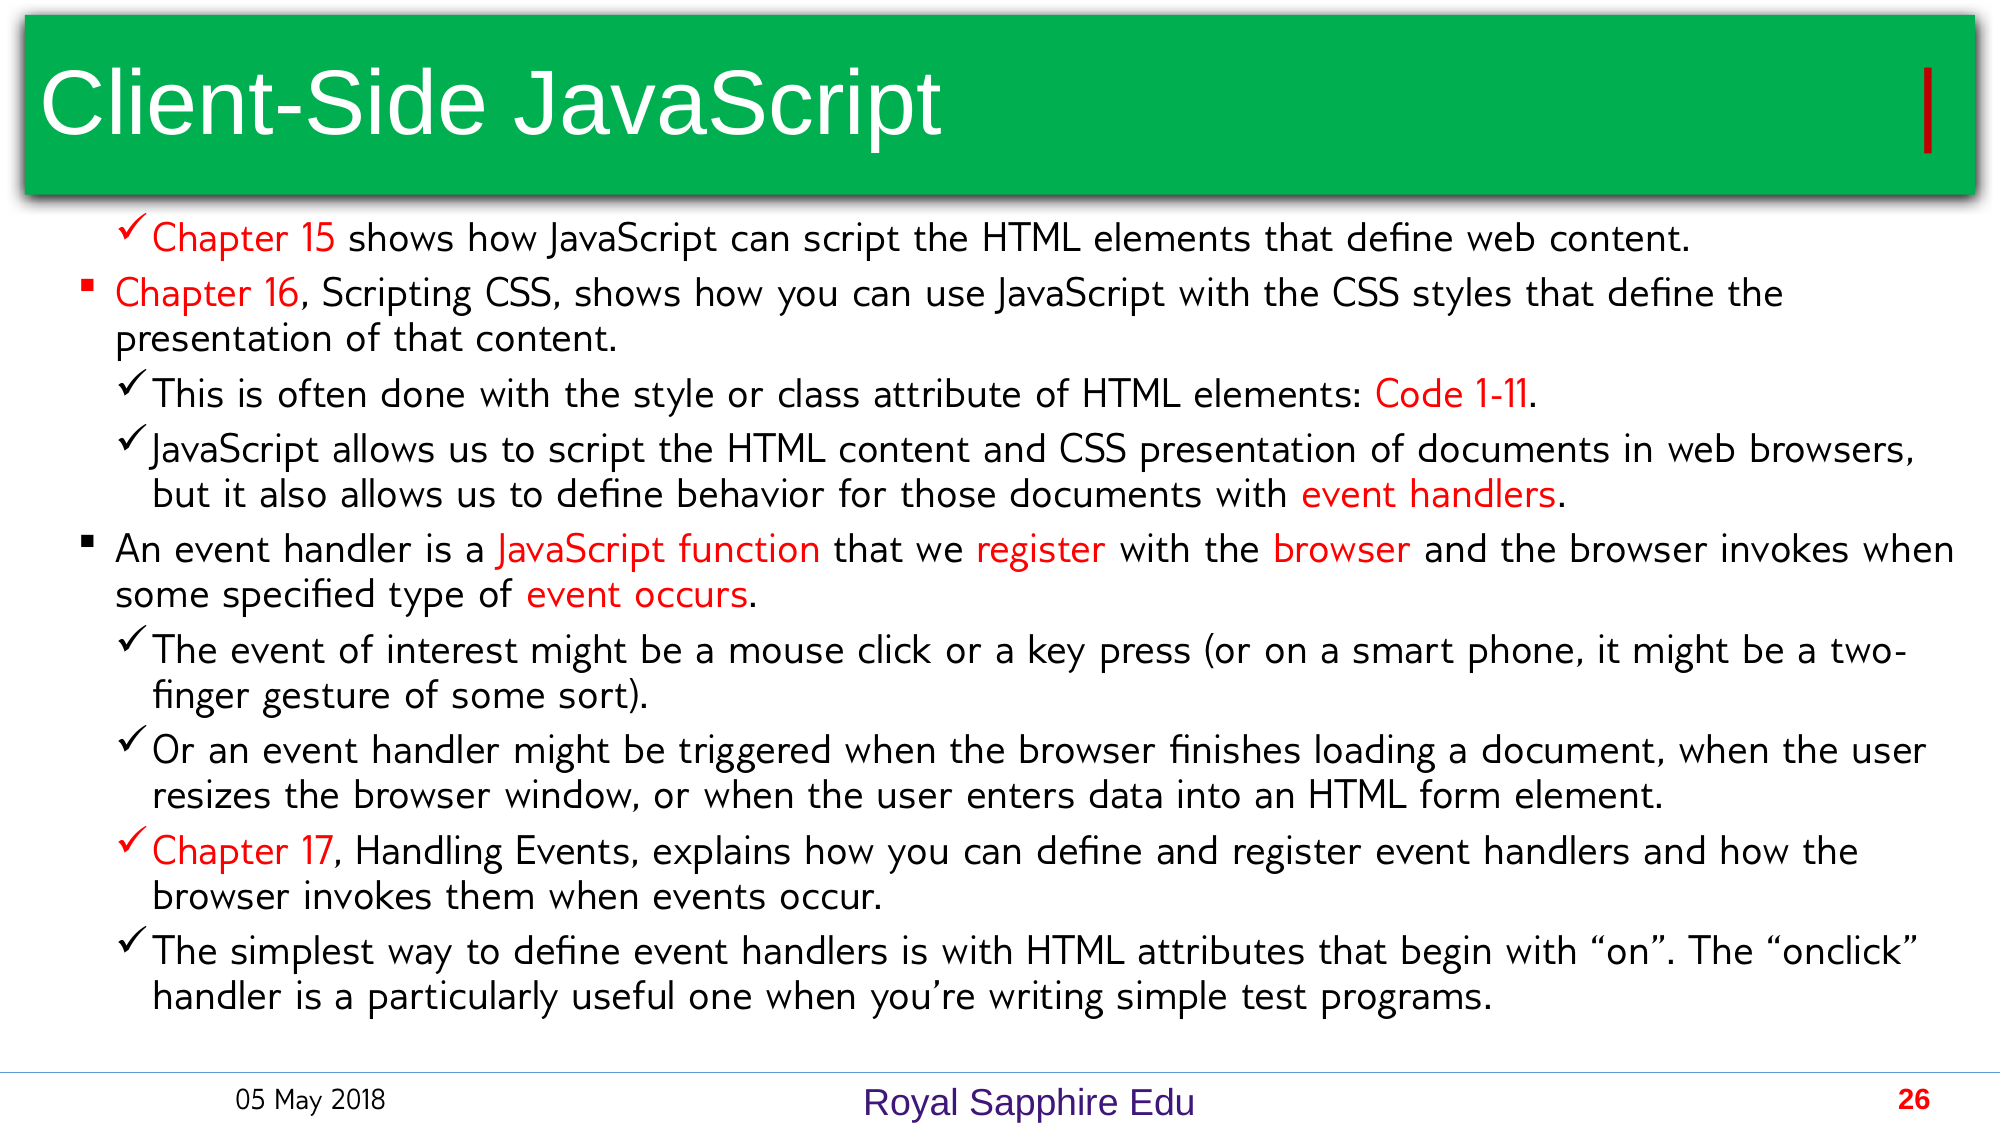

# Client-Side JavaScript						   |
Chapter 15 shows how JavaScript can script the HTML elements that define web content.
Chapter 16, Scripting CSS, shows how you can use JavaScript with the CSS styles that define the presentation of that content.
This is often done with the style or class attribute of HTML elements: Code 1-11.
JavaScript allows us to script the HTML content and CSS presentation of documents in web browsers, but it also allows us to define behavior for those documents with event handlers.
An event handler is a JavaScript function that we register with the browser and the browser invokes when some specified type of event occurs.
The event of interest might be a mouse click or a key press (or on a smart phone, it might be a two-finger gesture of some sort).
Or an event handler might be triggered when the browser finishes loading a document, when the user resizes the browser window, or when the user enters data into an HTML form element.
Chapter 17, Handling Events, explains how you can define and register event handlers and how the browser invokes them when events occur.
The simplest way to define event handlers is with HTML attributes that begin with “on”. The “onclick” handler is a particularly useful one when you’re writing simple test programs.
05 May 2018
26